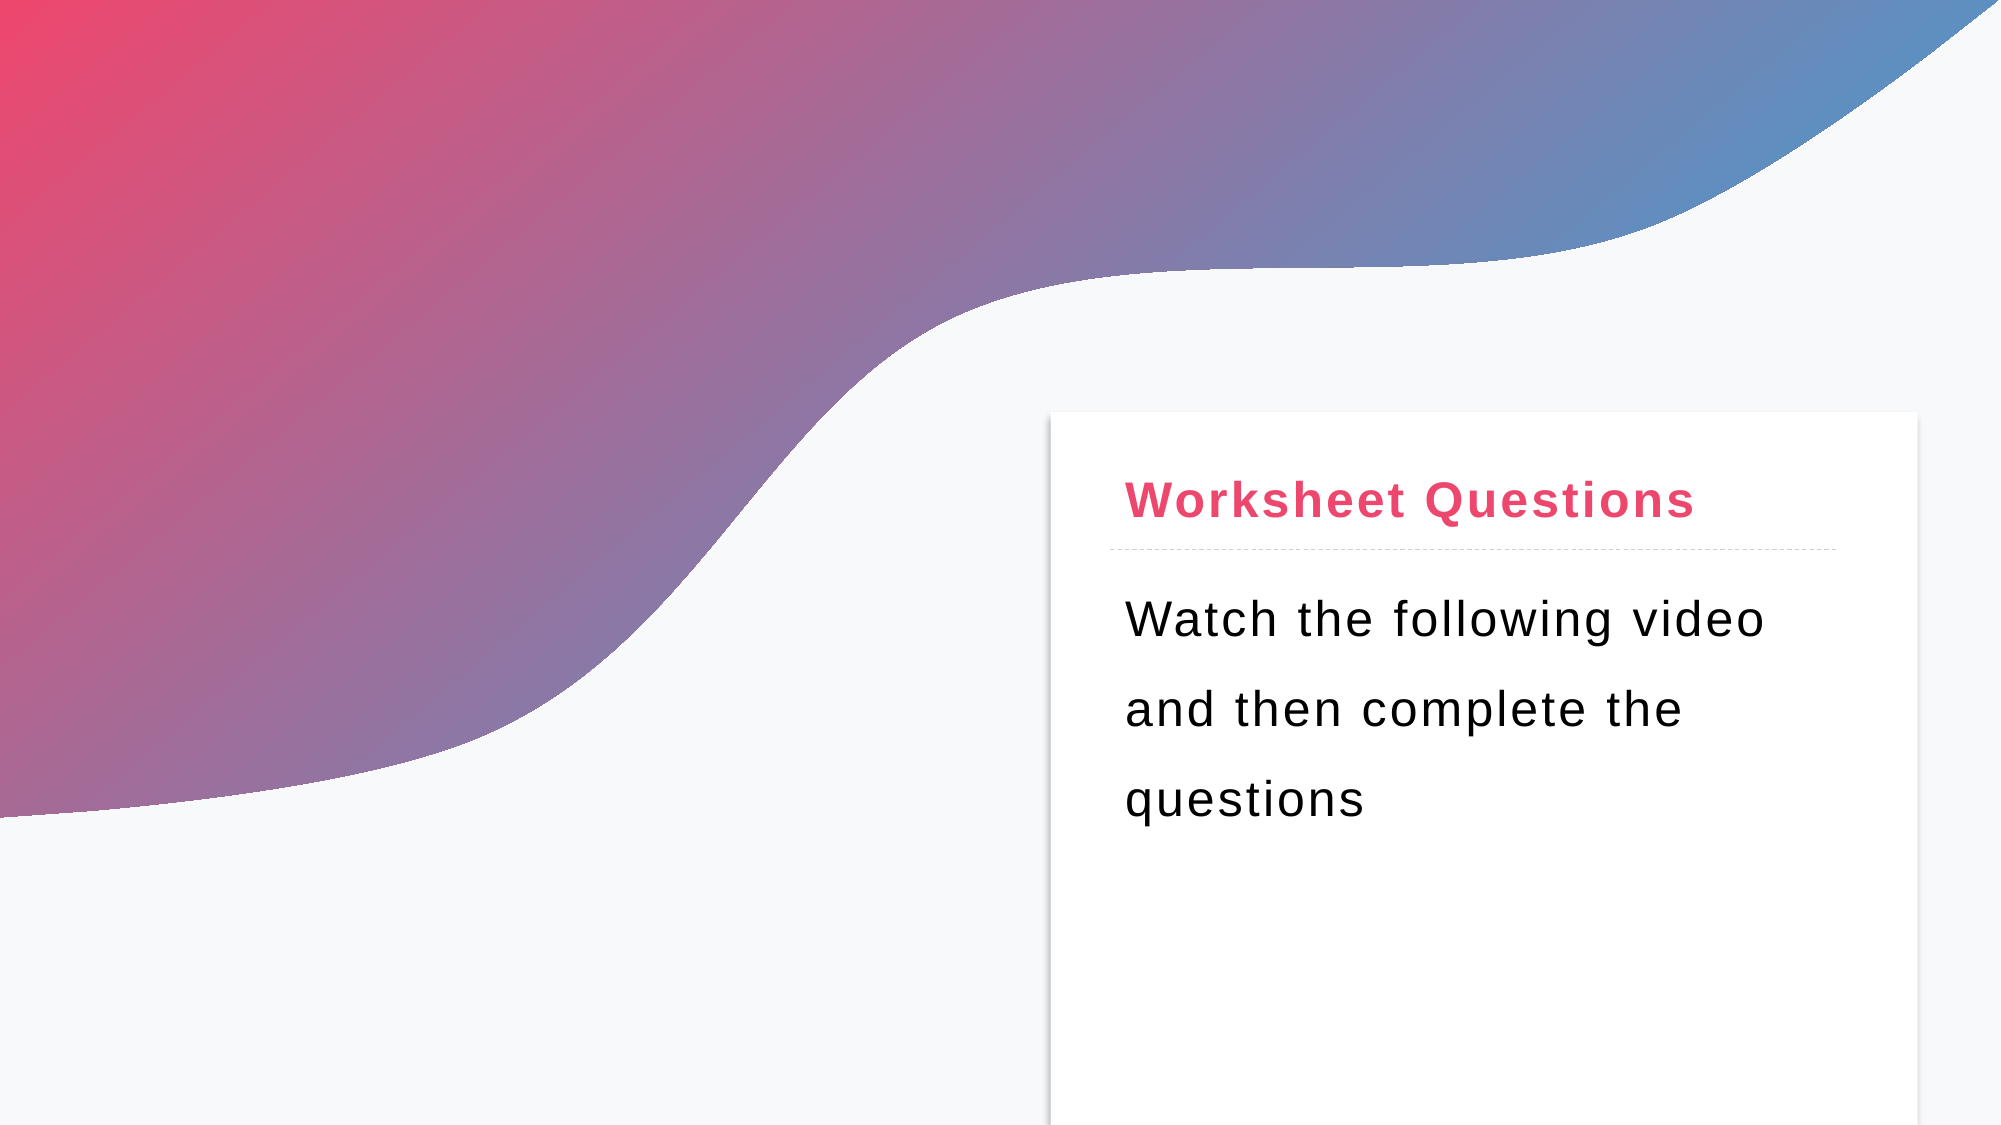

# Worksheet Questions
Watch the following video and then complete the questions